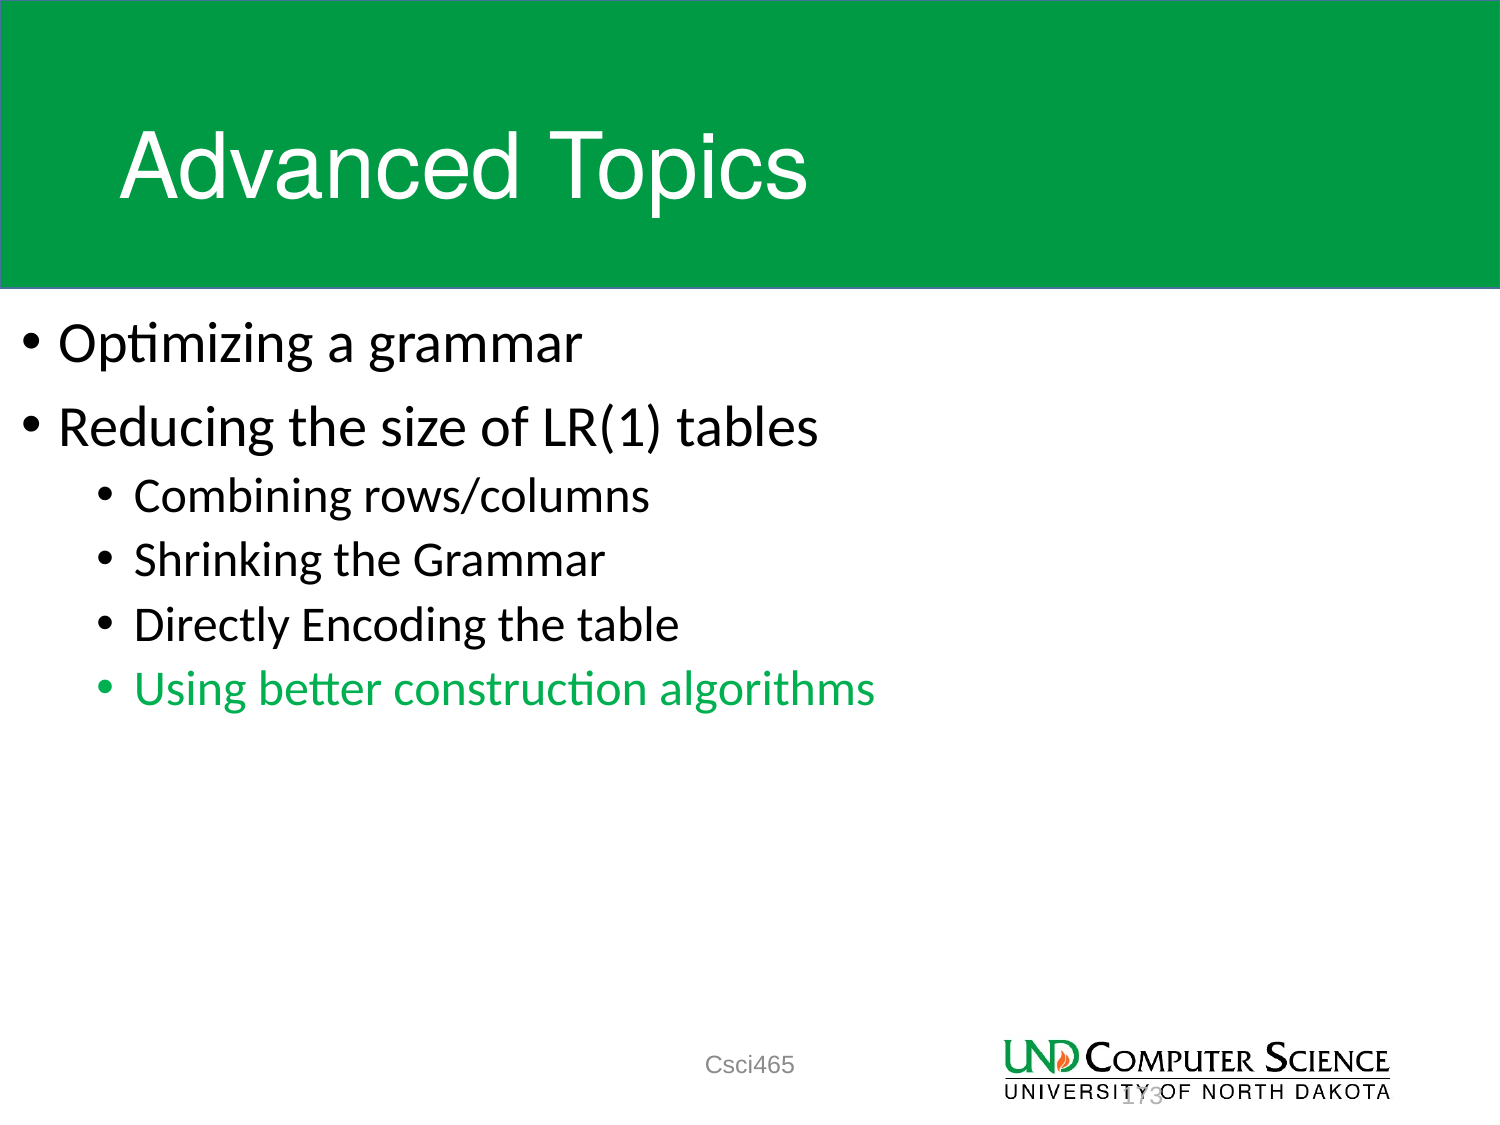

# Advanced Topics
Optimizing a grammar
Reducing the size of LR(1) tables
Combining rows/columns
Shrinking the Grammar
Directly Encoding the table
Using better construction algorithms

Csci465
173